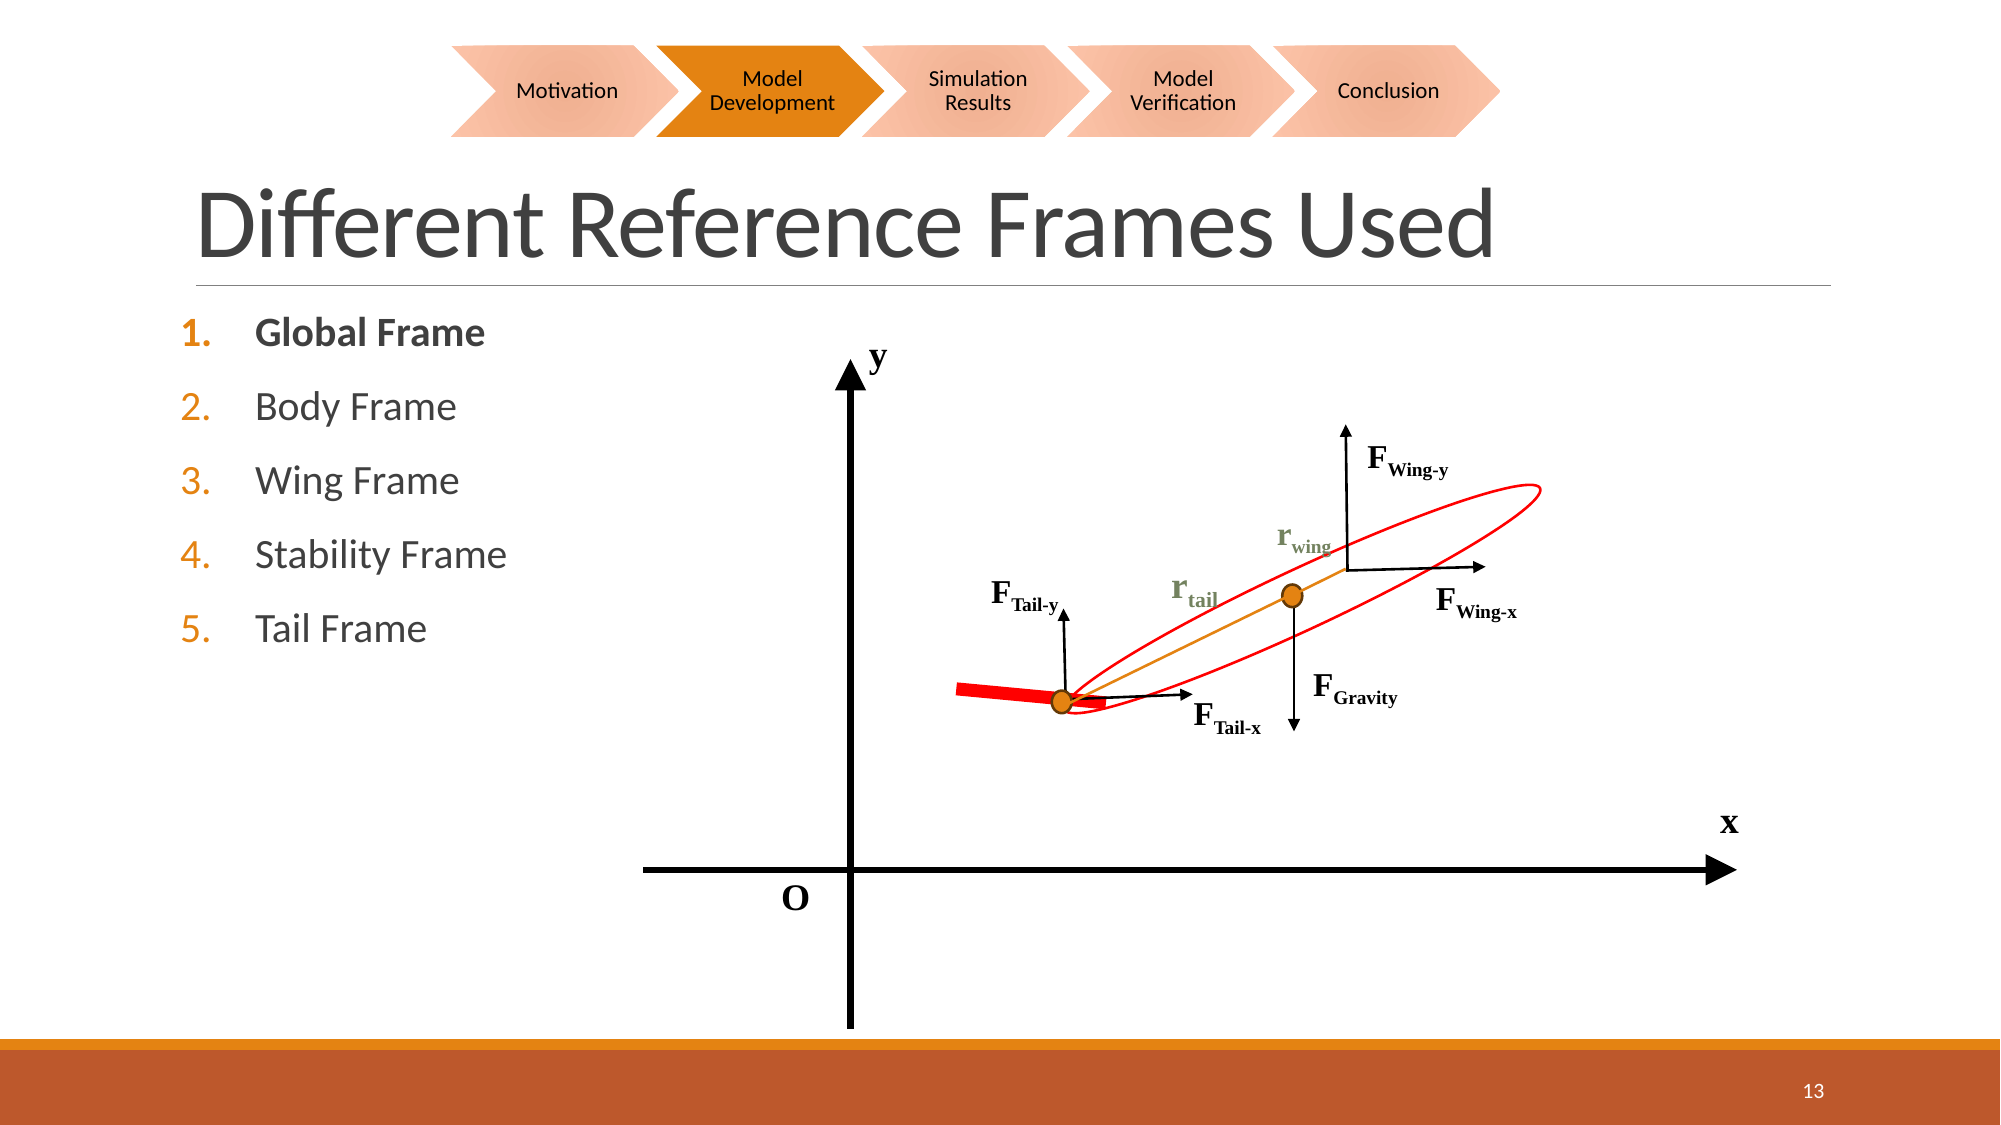

Motivation
Model Development
Simulation Results
Model Verification
Conclusion
# Different Reference Frames Used
Global Frame
Body Frame
Wing Frame
Stability Frame
Tail Frame
y
FWing-y
FTail-y

FGravity
FTail-x
rwing
rtail
FWing-x

x
O
13